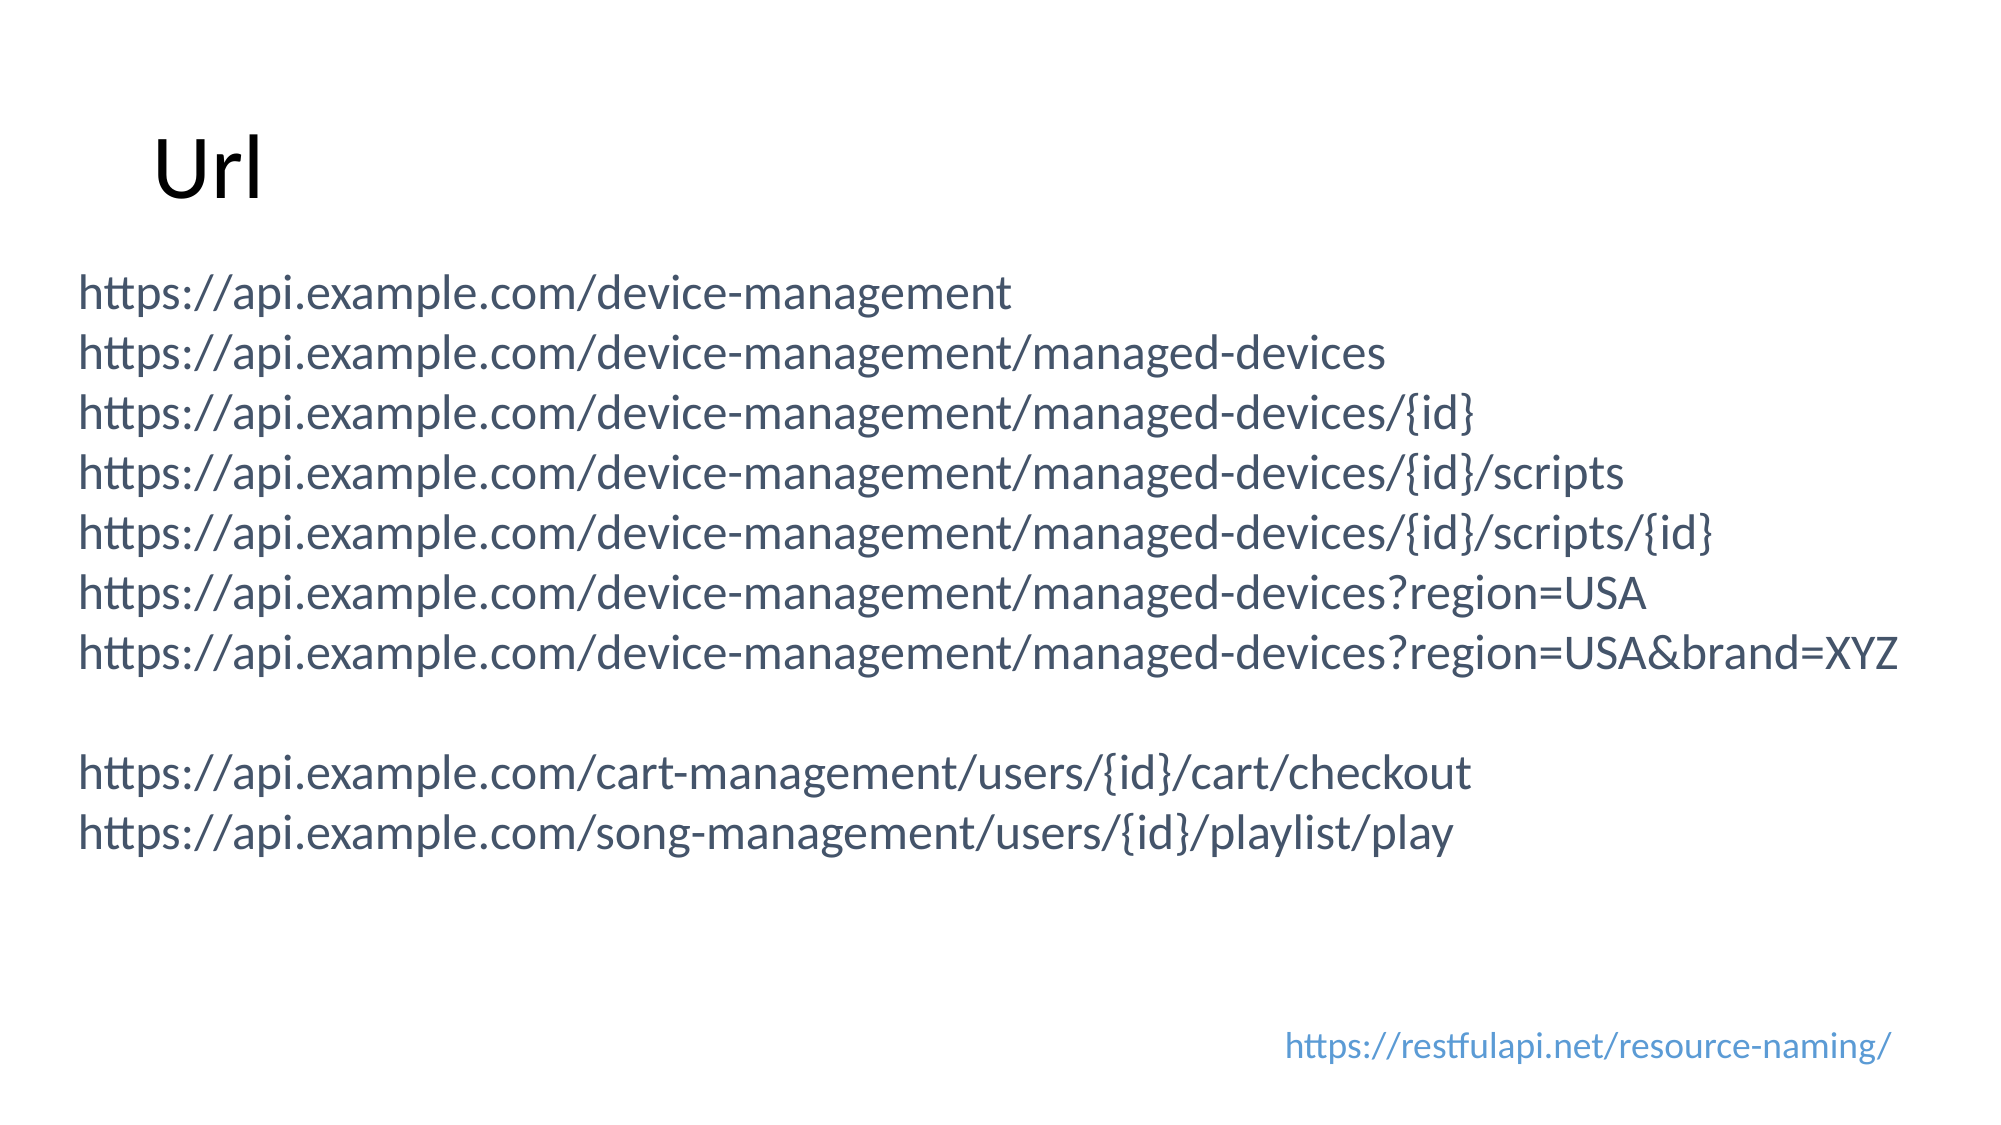

# Url
https://api.example.com/device-management
https://api.example.com/device-management/managed-devices
https://api.example.com/device-management/managed-devices/{id}
https://api.example.com/device-management/managed-devices/{id}/scripts
https://api.example.com/device-management/managed-devices/{id}/scripts/{id}
https://api.example.com/device-management/managed-devices?region=USA
https://api.example.com/device-management/managed-devices?region=USA&brand=XYZ

https://api.example.com/cart-management/users/{id}/cart/checkout
https://api.example.com/song-management/users/{id}/playlist/play
https://restfulapi.net/resource-naming/